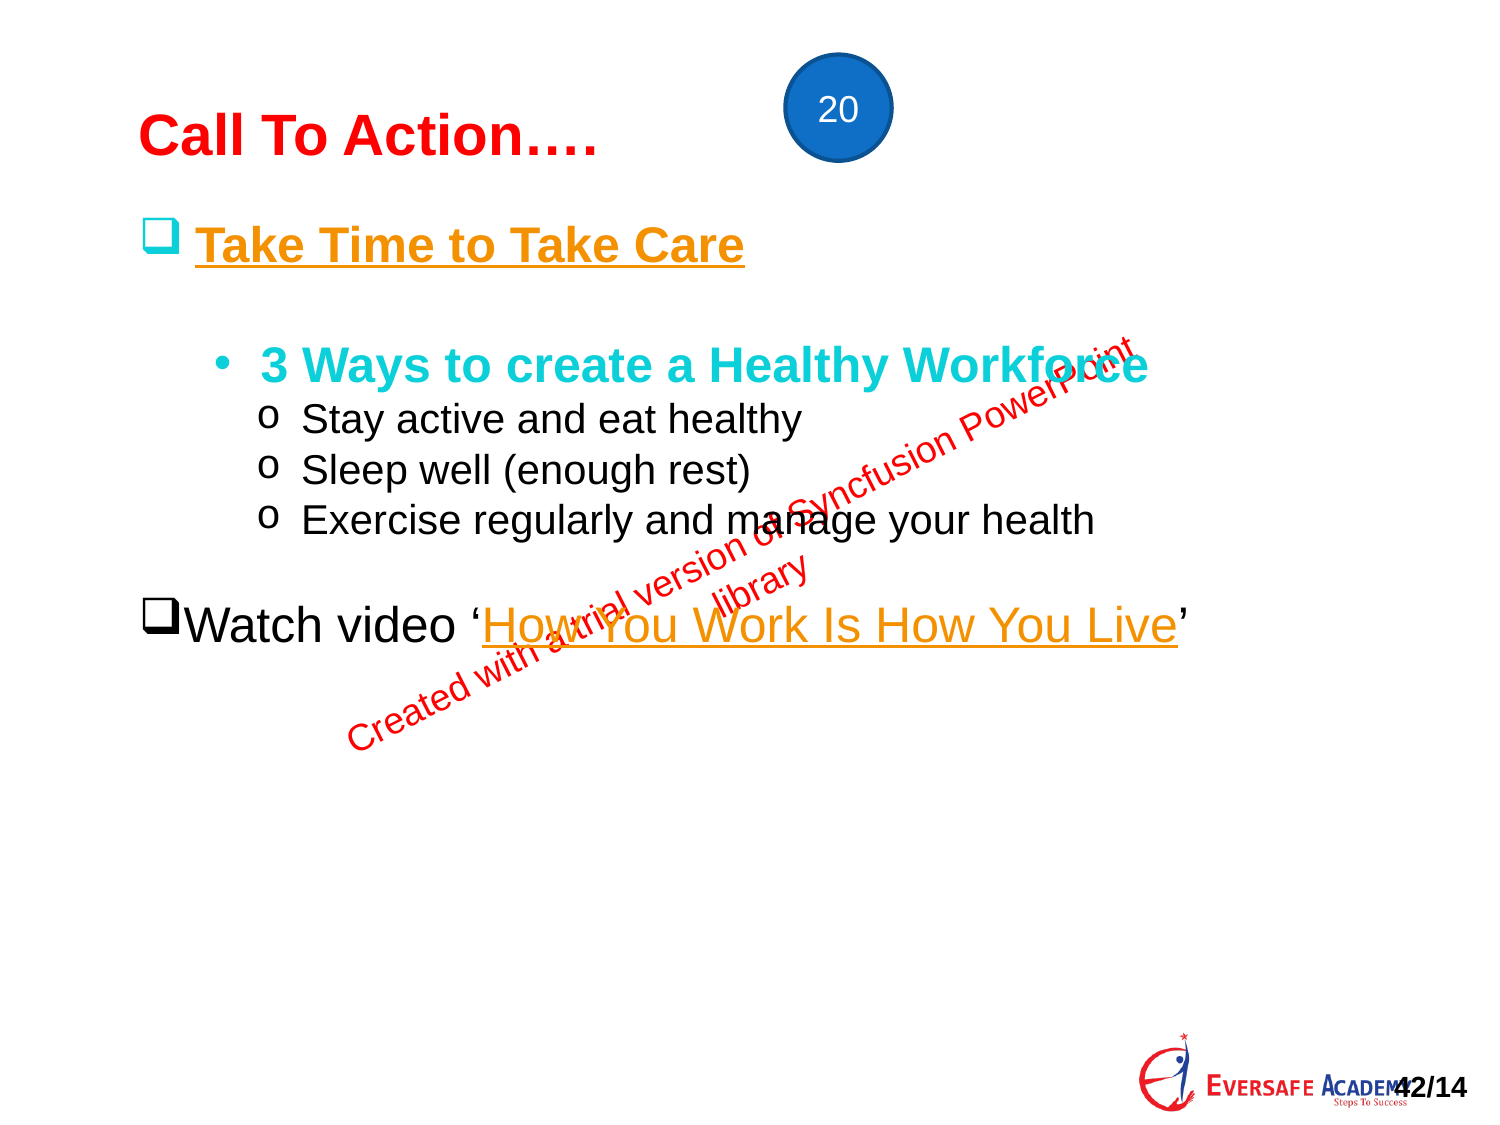

20
Call To Action….

Take Time to Take Care

3 Ways to create a Healthy Workforce
Stay active and eat healthy
Sleep well (enough rest)
Exercise regularly and manage your health

Watch video ‘How You Work Is How You Live’

42/14